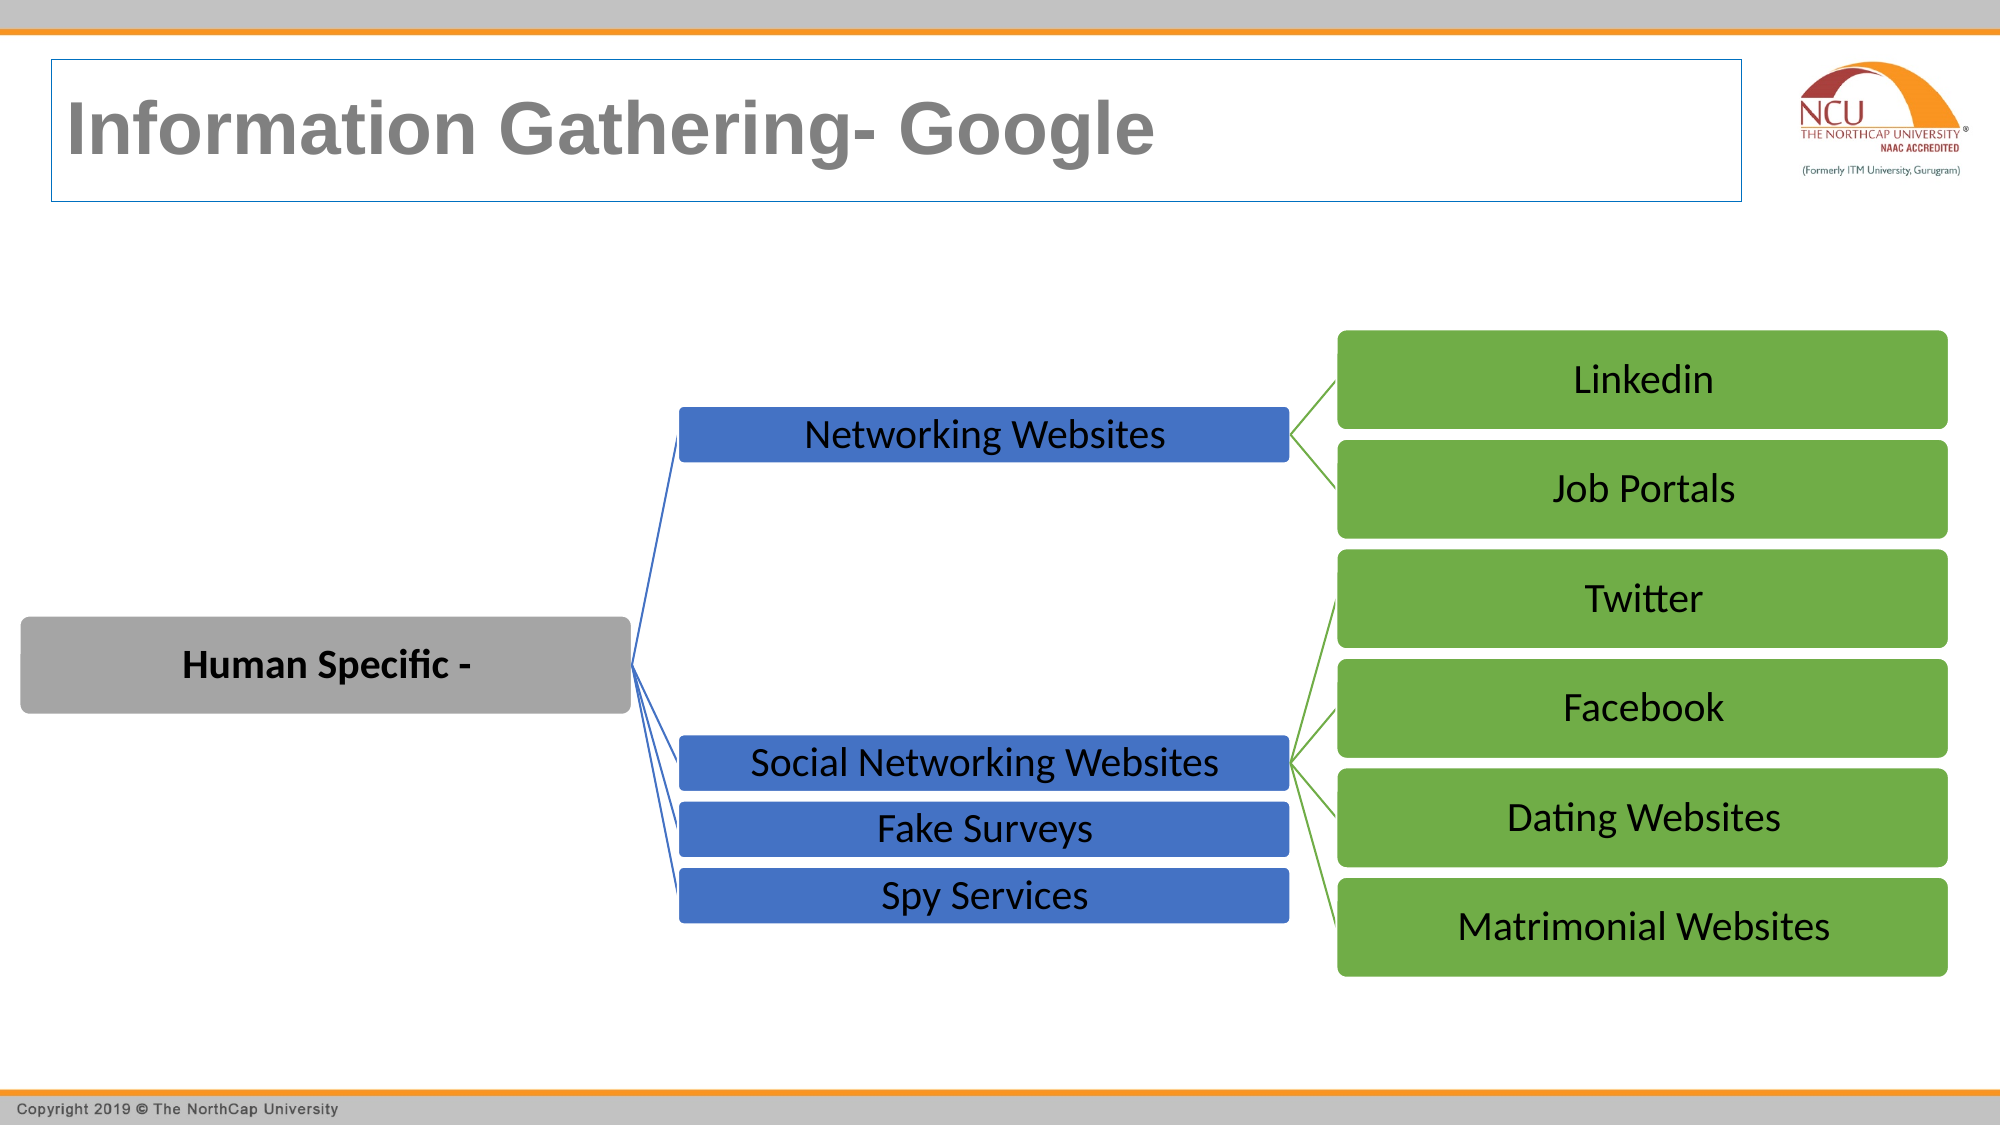

# Information Gathering- Google
Human Specific -

Networking Websites

Linkedin

Job Portals

Social Networking Websites

Twitter

Facebook

Dating Websites

Matrimonial Websites

Fake Surveys

Spy Services